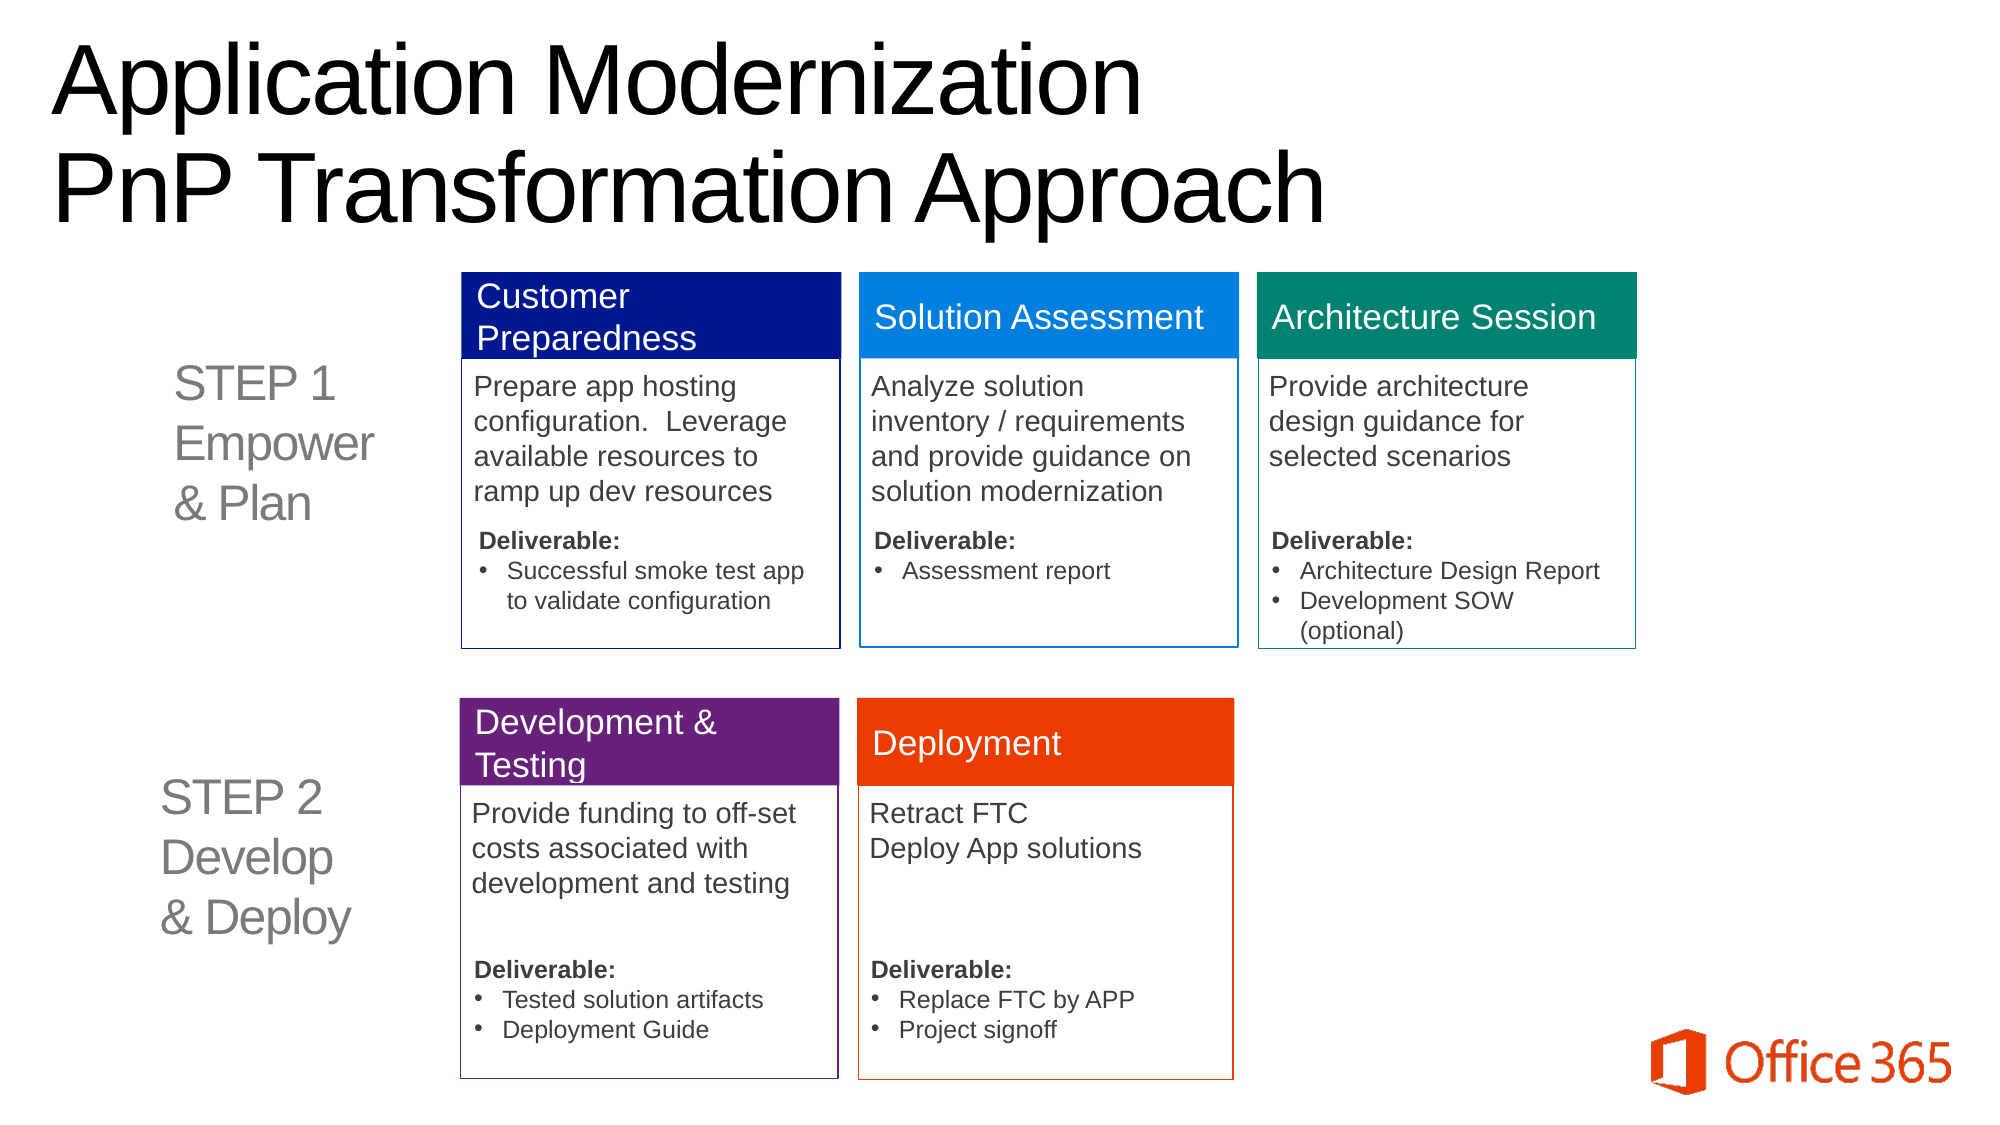

# Application Modernization PnP Transformation Approach
Customer Preparedness
Solution Assessment
Architecture Session
STEP 1
Empower    & Plan

Prepare app hosting configuration.  Leverage available resources to ramp up dev resources

Analyze solution inventory / requirements and provide guidance on solution modernization
Provide architecture design guidance for selected scenarios
Deliverable:
Successful smoke test app to validate configuration
Deliverable:
Assessment report
Deliverable:
Architecture Design Report
Development SOW (optional)
Development & Testing
Deployment
STEP 2
Develop      & Deploy

Provide funding to off-set costs associated with development and testing

Retract FTC
Deploy App solutions
Deliverable:
Tested solution artifacts
Deployment Guide
Deliverable:
Replace FTC by APP
Project signoff